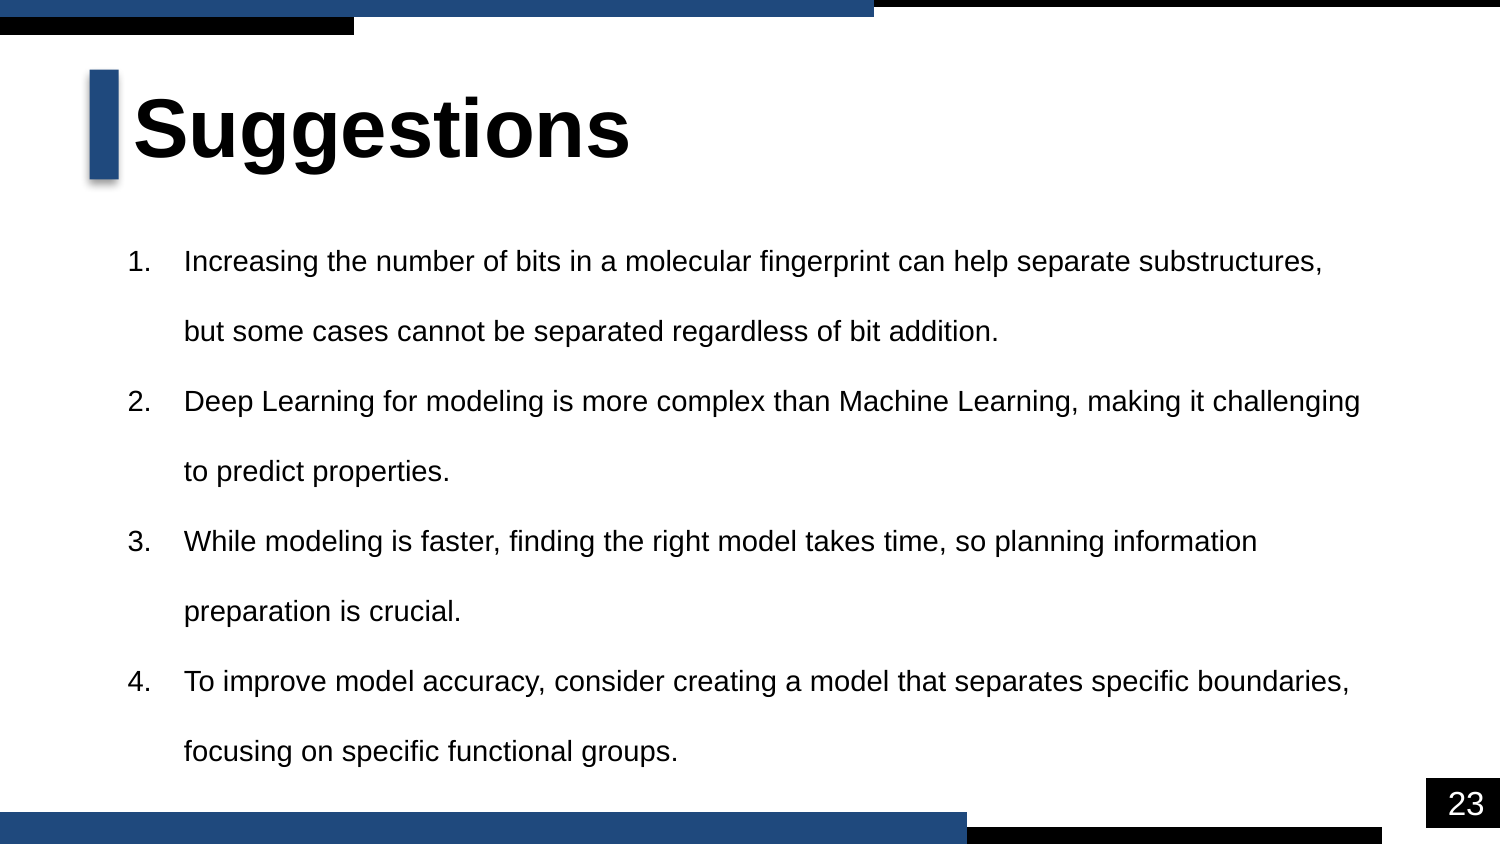

Suggestions

Increasing the number of bits in a molecular fingerprint can help separate substructures, but some cases cannot be separated regardless of bit addition.
Deep Learning for modeling is more complex than Machine Learning, making it challenging to predict properties.
While modeling is faster, finding the right model takes time, so planning information preparation is crucial.
To improve model accuracy, consider creating a model that separates specific boundaries, focusing on specific functional groups.
23